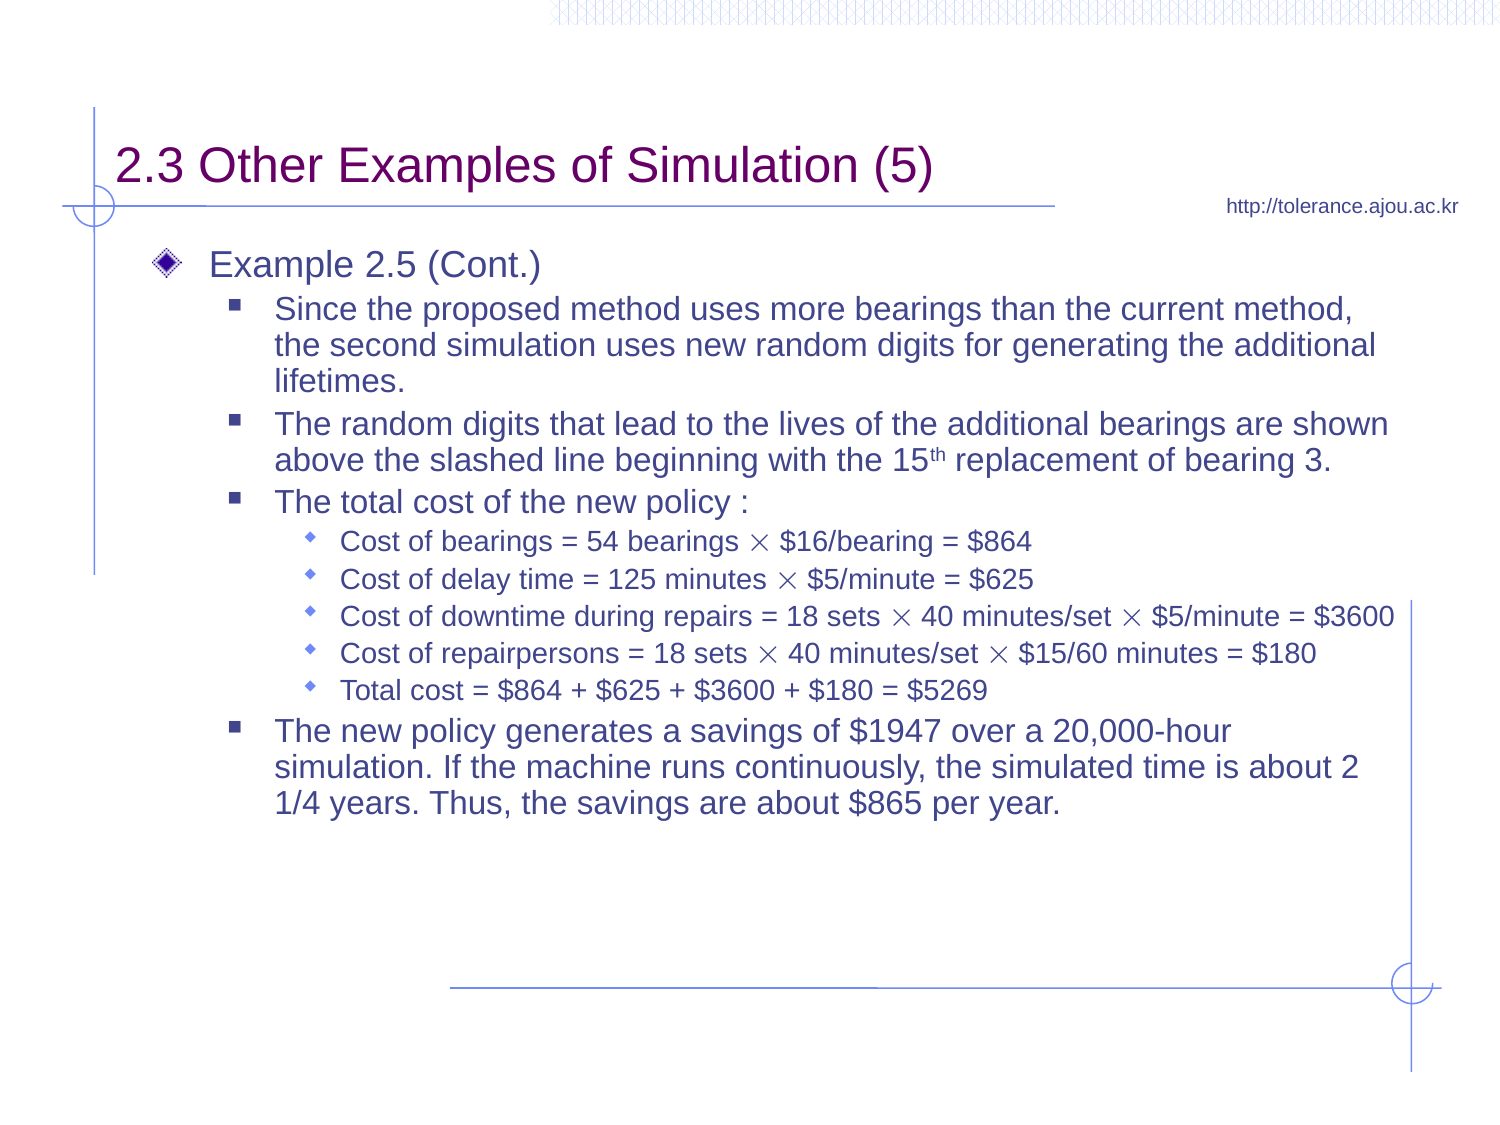

# 2.3 Other Examples of Simulation (5)
Example 2.5 (Cont.)
Since the proposed method uses more bearings than the current method, the second simulation uses new random digits for generating the additional lifetimes.
The random digits that lead to the lives of the additional bearings are shown above the slashed line beginning with the 15th replacement of bearing 3.
The total cost of the new policy :
Cost of bearings = 54 bearings × $16/bearing = $864
Cost of delay time = 125 minutes × $5/minute = $625
Cost of downtime during repairs = 18 sets × 40 minutes/set × $5/minute = $3600
Cost of repairpersons = 18 sets × 40 minutes/set × $15/60 minutes = $180
Total cost = $864 + $625 + $3600 + $180 = $5269
The new policy generates a savings of $1947 over a 20,000-hour simulation. If the machine runs continuously, the simulated time is about 2 1/4 years. Thus, the savings are about $865 per year.